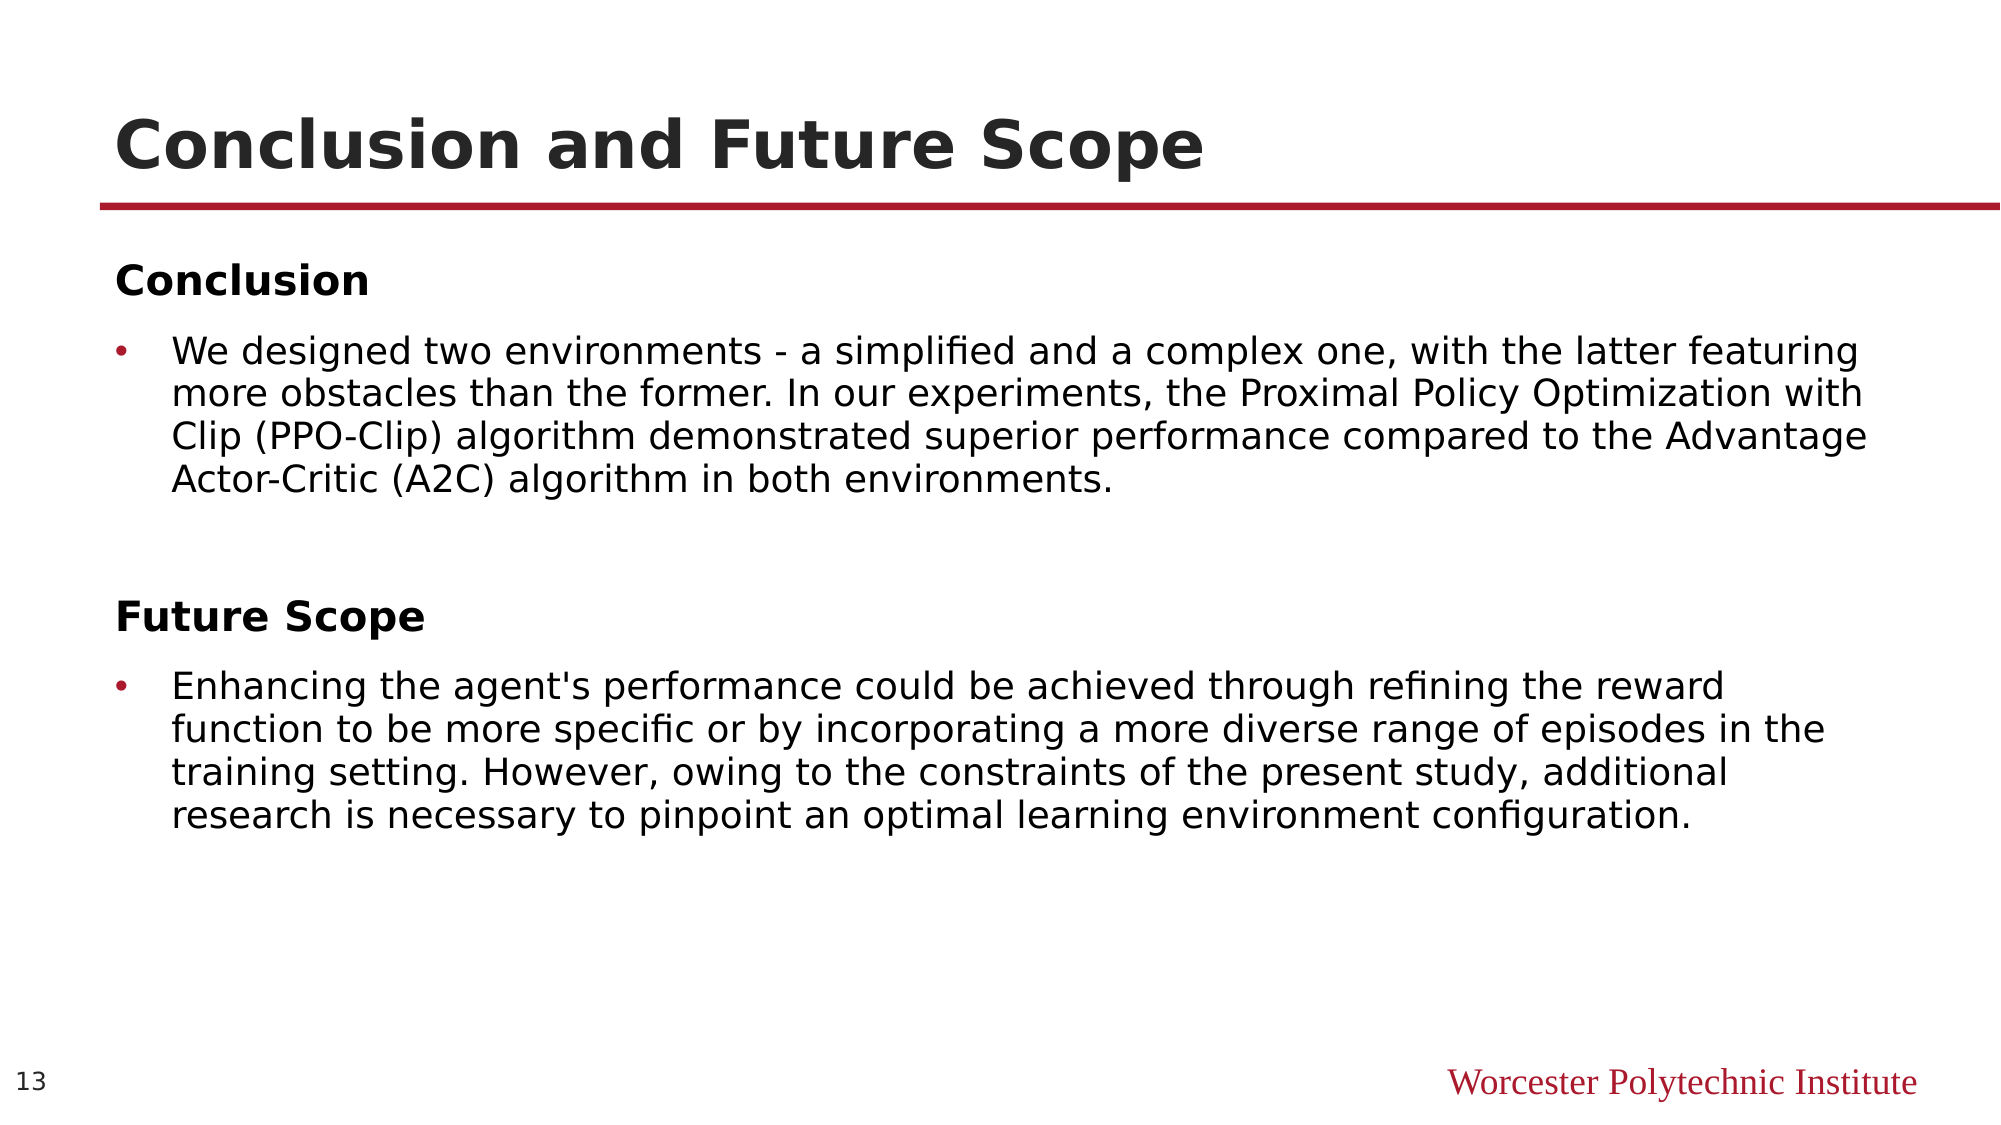

# Conclusion and Future Scope
Conclusion
We designed two environments - a simplified and a complex one, with the latter featuring more obstacles than the former. In our experiments, the Proximal Policy Optimization with Clip (PPO-Clip) algorithm demonstrated superior performance compared to the Advantage Actor-Critic (A2C) algorithm in both environments.

Future Scope
Enhancing the agent's performance could be achieved through refining the reward function to be more specific or by incorporating a more diverse range of episodes in the training setting. However, owing to the constraints of the present study, additional research is necessary to pinpoint an optimal learning environment configuration.

13